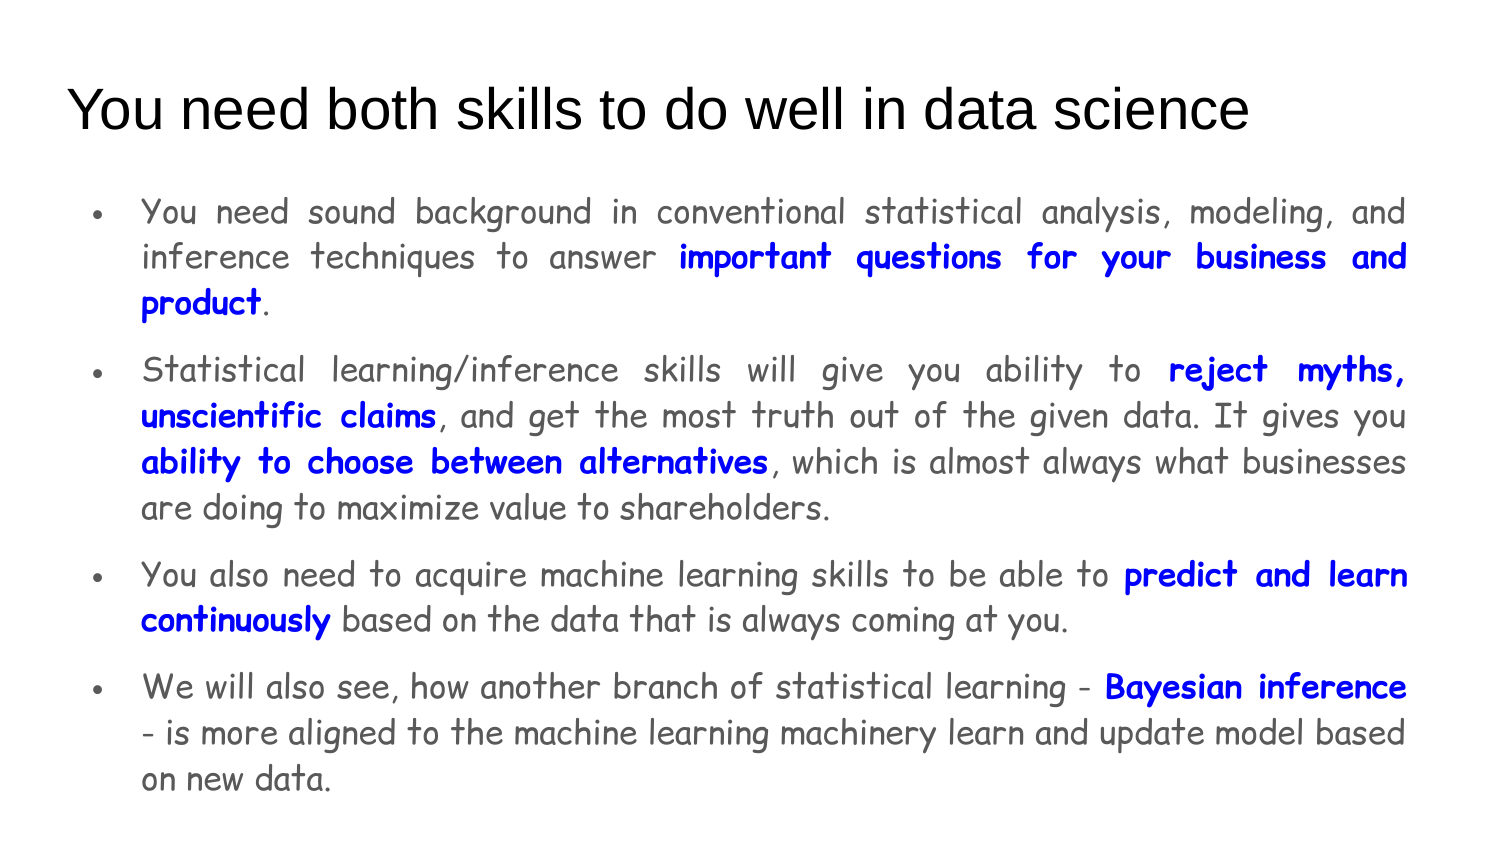

# You need both skills to do well in data science
You need sound background in conventional statistical analysis, modeling, and inference techniques to answer important questions for your business and product.
Statistical learning/inference skills will give you ability to reject myths, unscientific claims, and get the most truth out of the given data. It gives you ability to choose between alternatives, which is almost always what businesses are doing to maximize value to shareholders.
You also need to acquire machine learning skills to be able to predict and learn continuously based on the data that is always coming at you.
We will also see, how another branch of statistical learning - Bayesian inference - is more aligned to the machine learning machinery learn and update model based on new data.